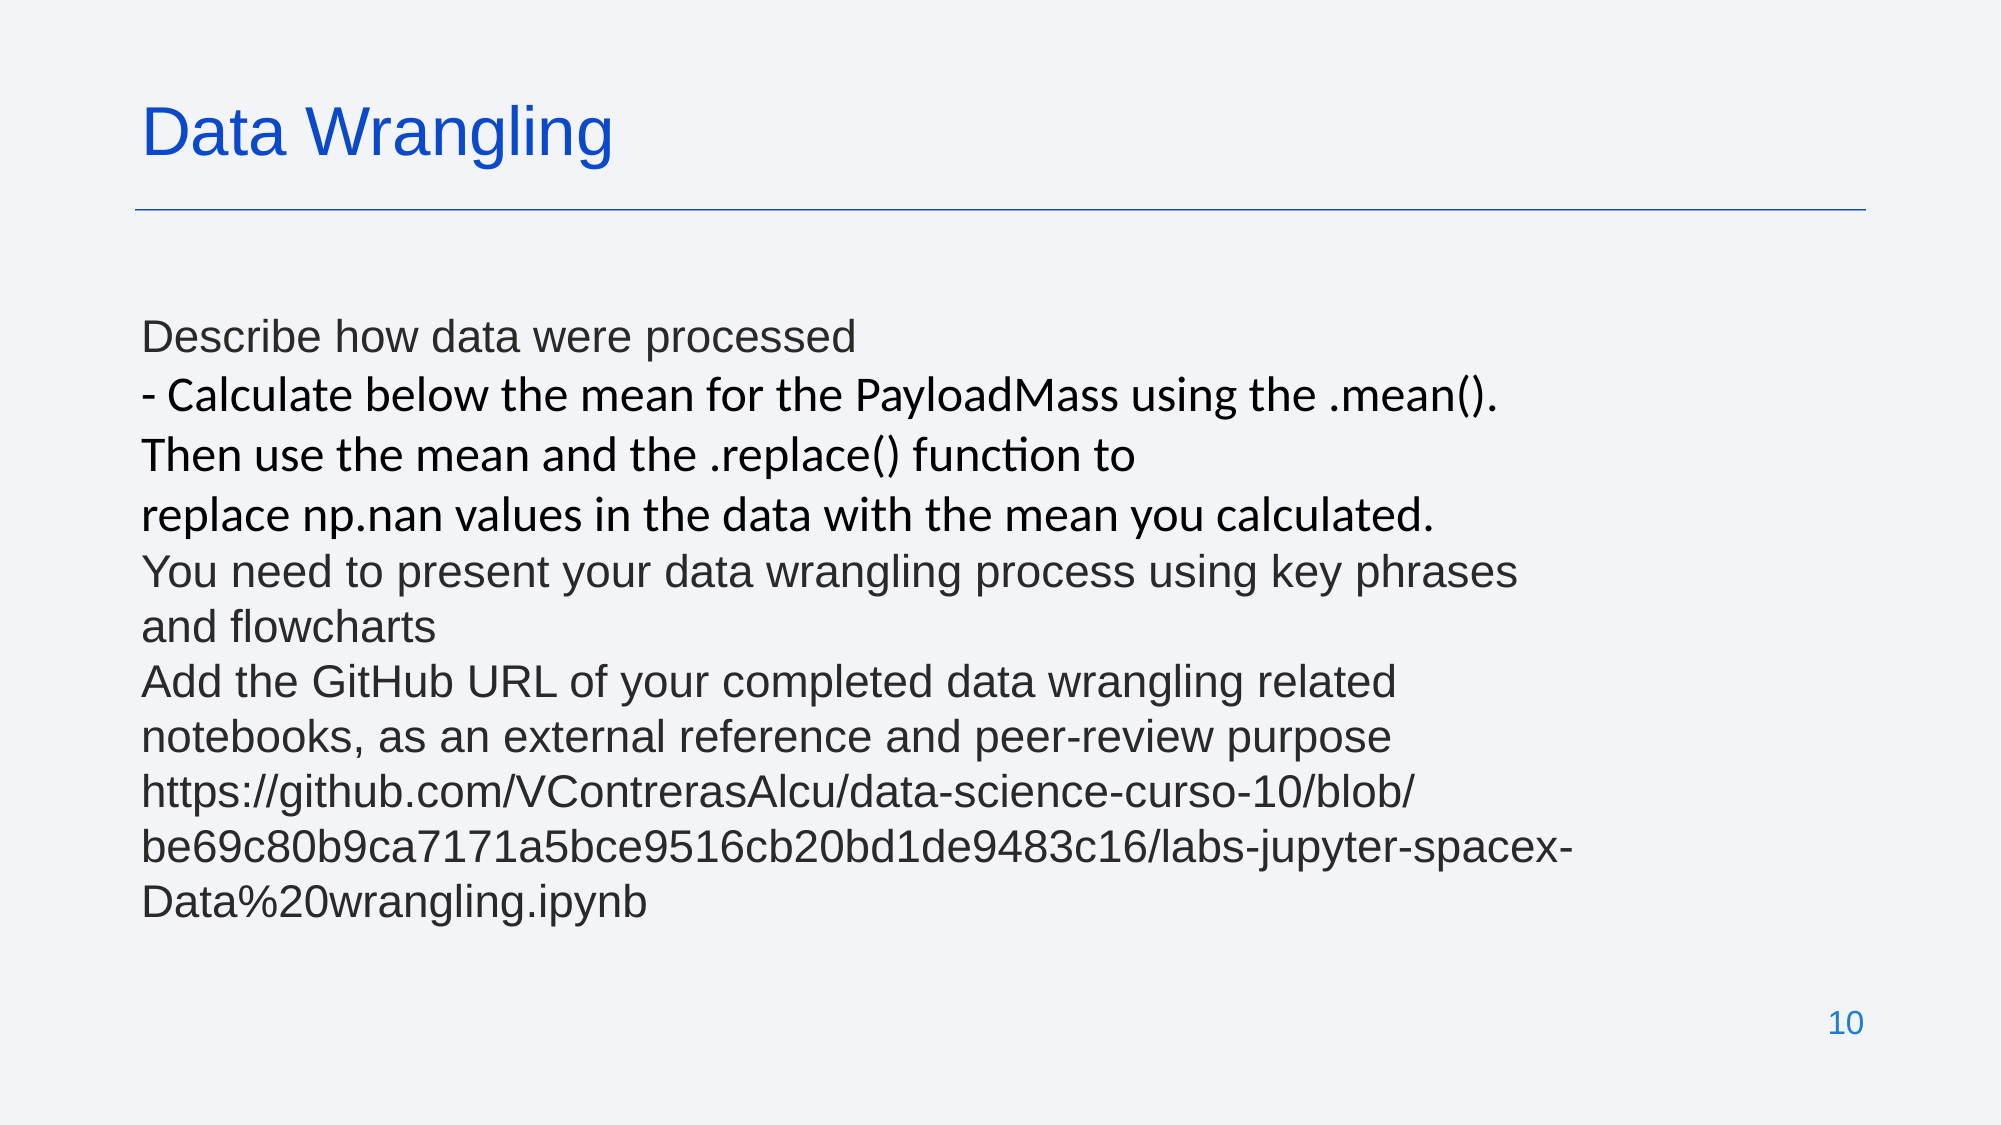

Data Wrangling
Describe how data were processed
- Calculate below the mean for the PayloadMass using the .mean(). Then use the mean and the .replace() function to replace np.nan values in the data with the mean you calculated.
You need to present your data wrangling process using key phrases and flowcharts
Add the GitHub URL of your completed data wrangling related notebooks, as an external reference and peer-review purpose
https://github.com/VContrerasAlcu/data-science-curso-10/blob/be69c80b9ca7171a5bce9516cb20bd1de9483c16/labs-jupyter-spacex-Data%20wrangling.ipynb

10